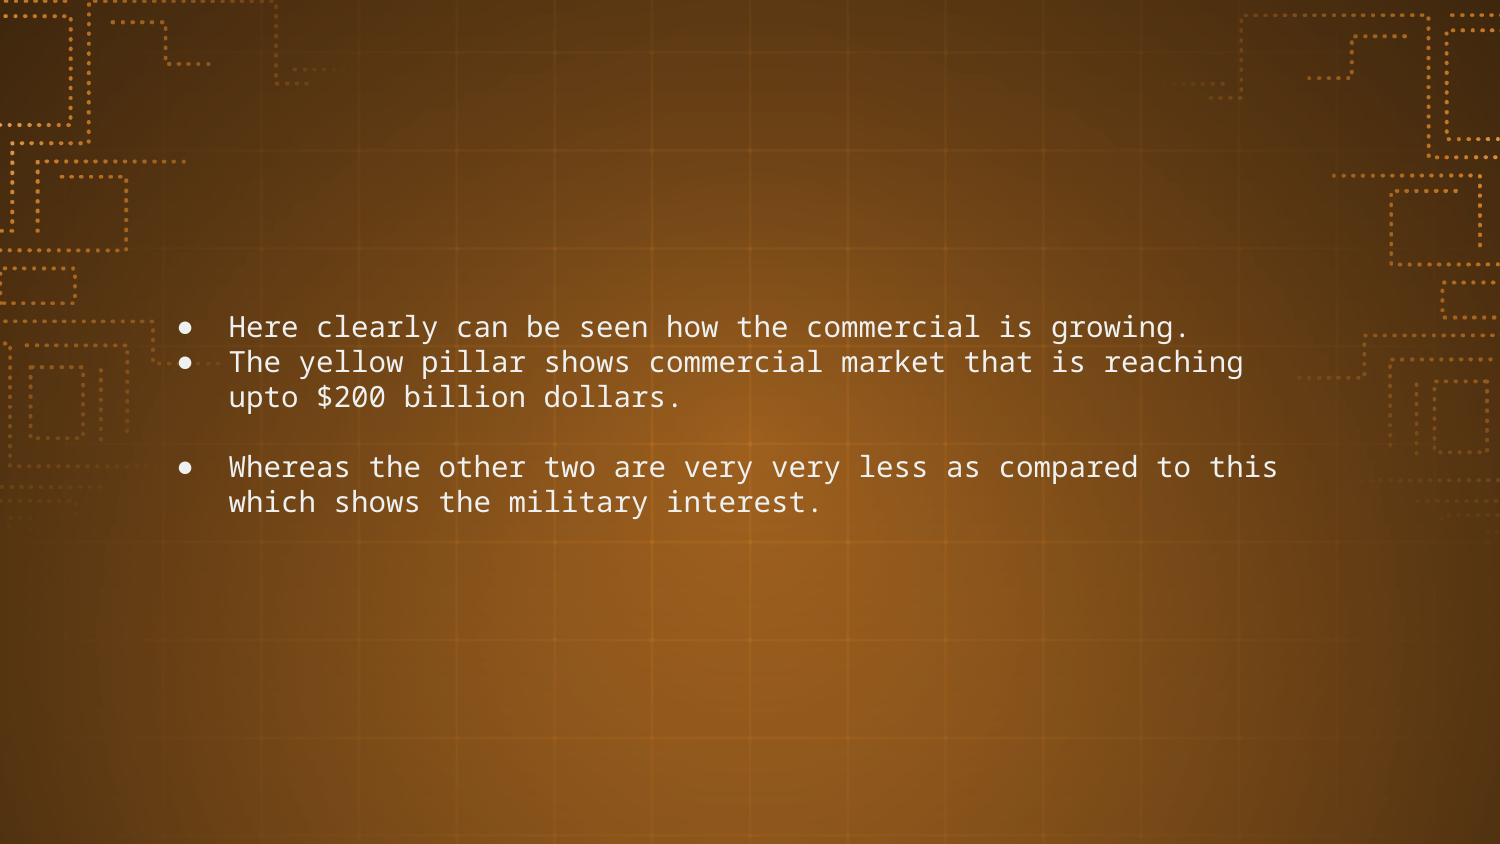

Here clearly can be seen how the commercial is growing.
The yellow pillar shows commercial market that is reaching upto $200 billion dollars.

Whereas the other two are very very less as compared to this which shows the military interest.